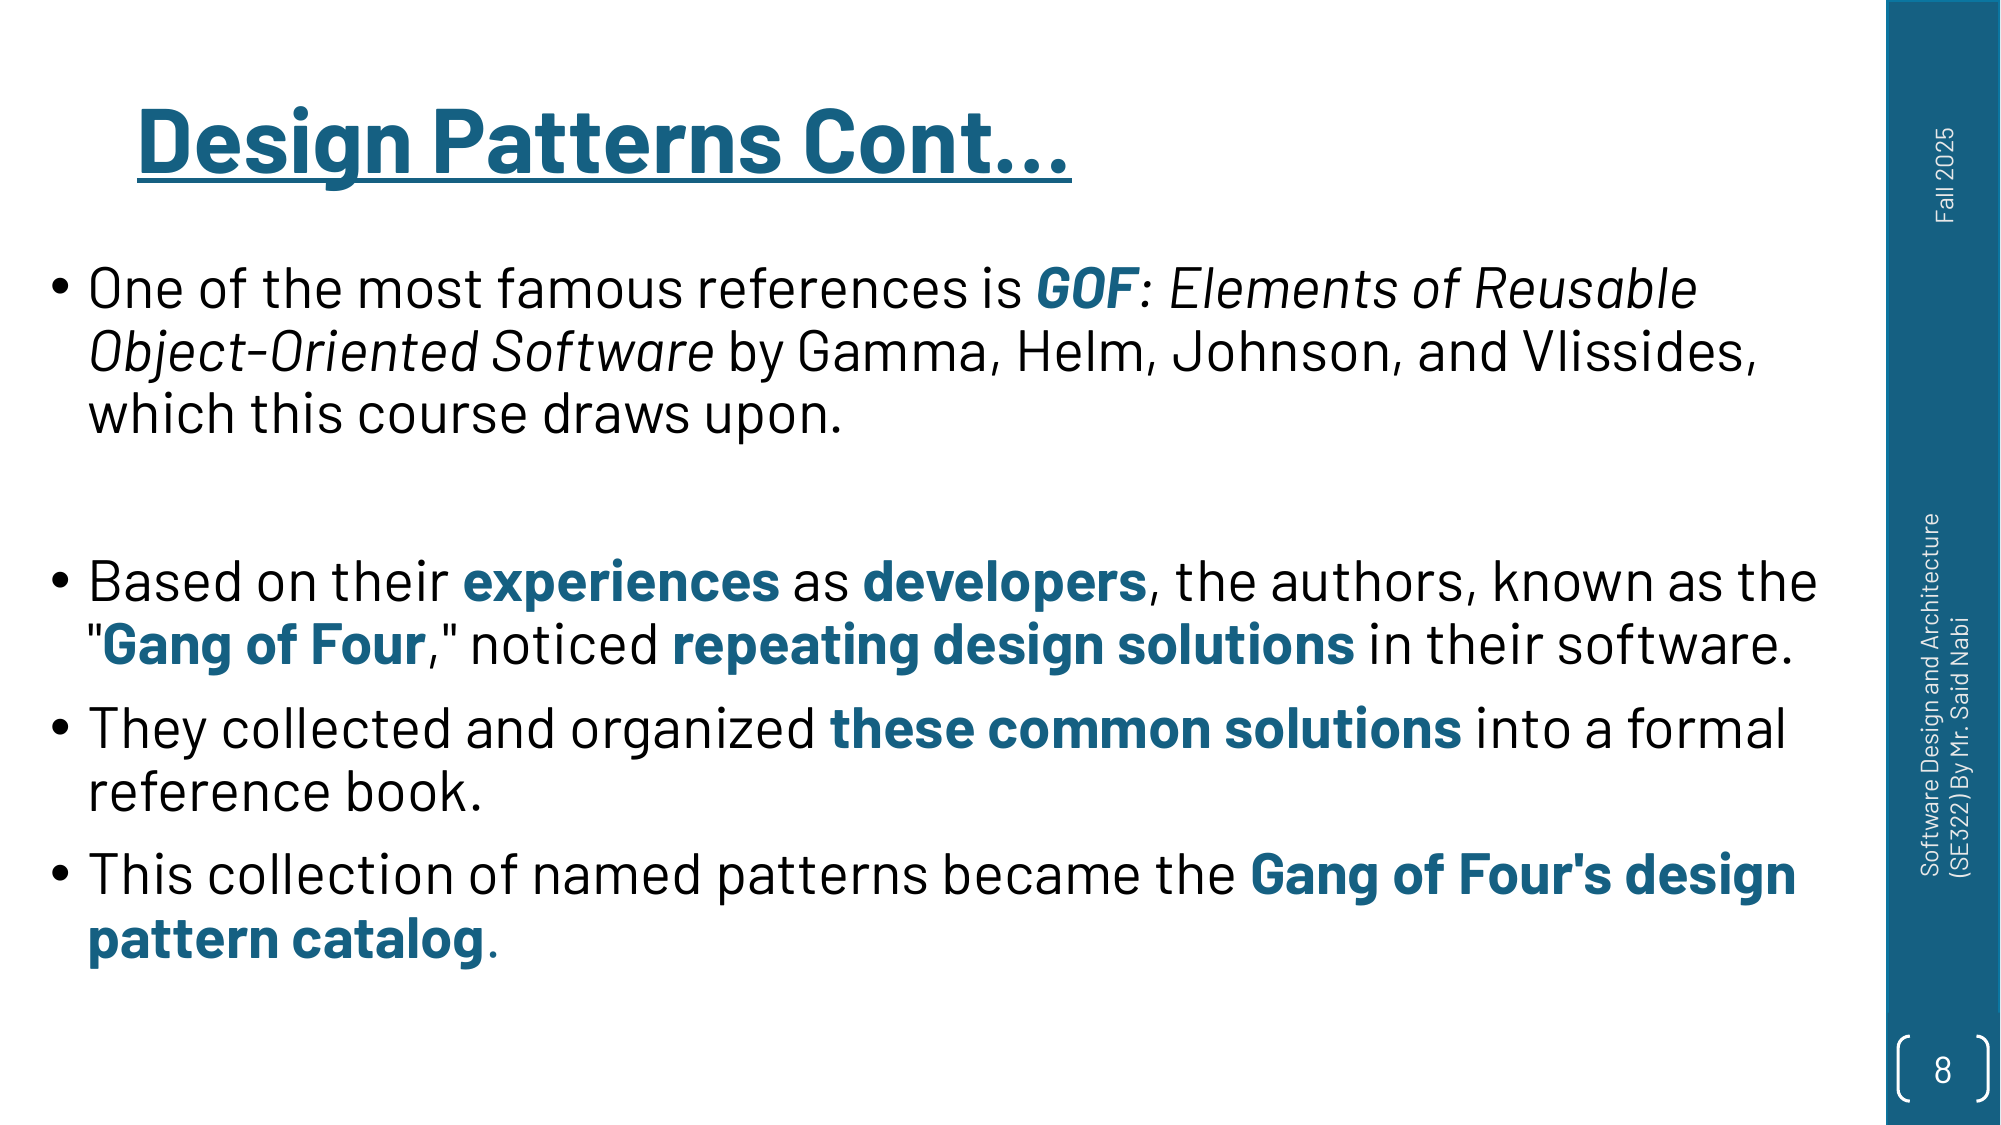

Design Patterns Cont…

One of the most famous references is GOF: Elements of Reusable Object-Oriented Software by Gamma, Helm, Johnson, and Vlissides, which this course draws upon.

Based on their experiences as developers, the authors, known as the "Gang of Four," noticed repeating design solutions in their software.
They collected and organized these common solutions into a formal reference book.
This collection of named patterns became the Gang of Four's design pattern catalog.